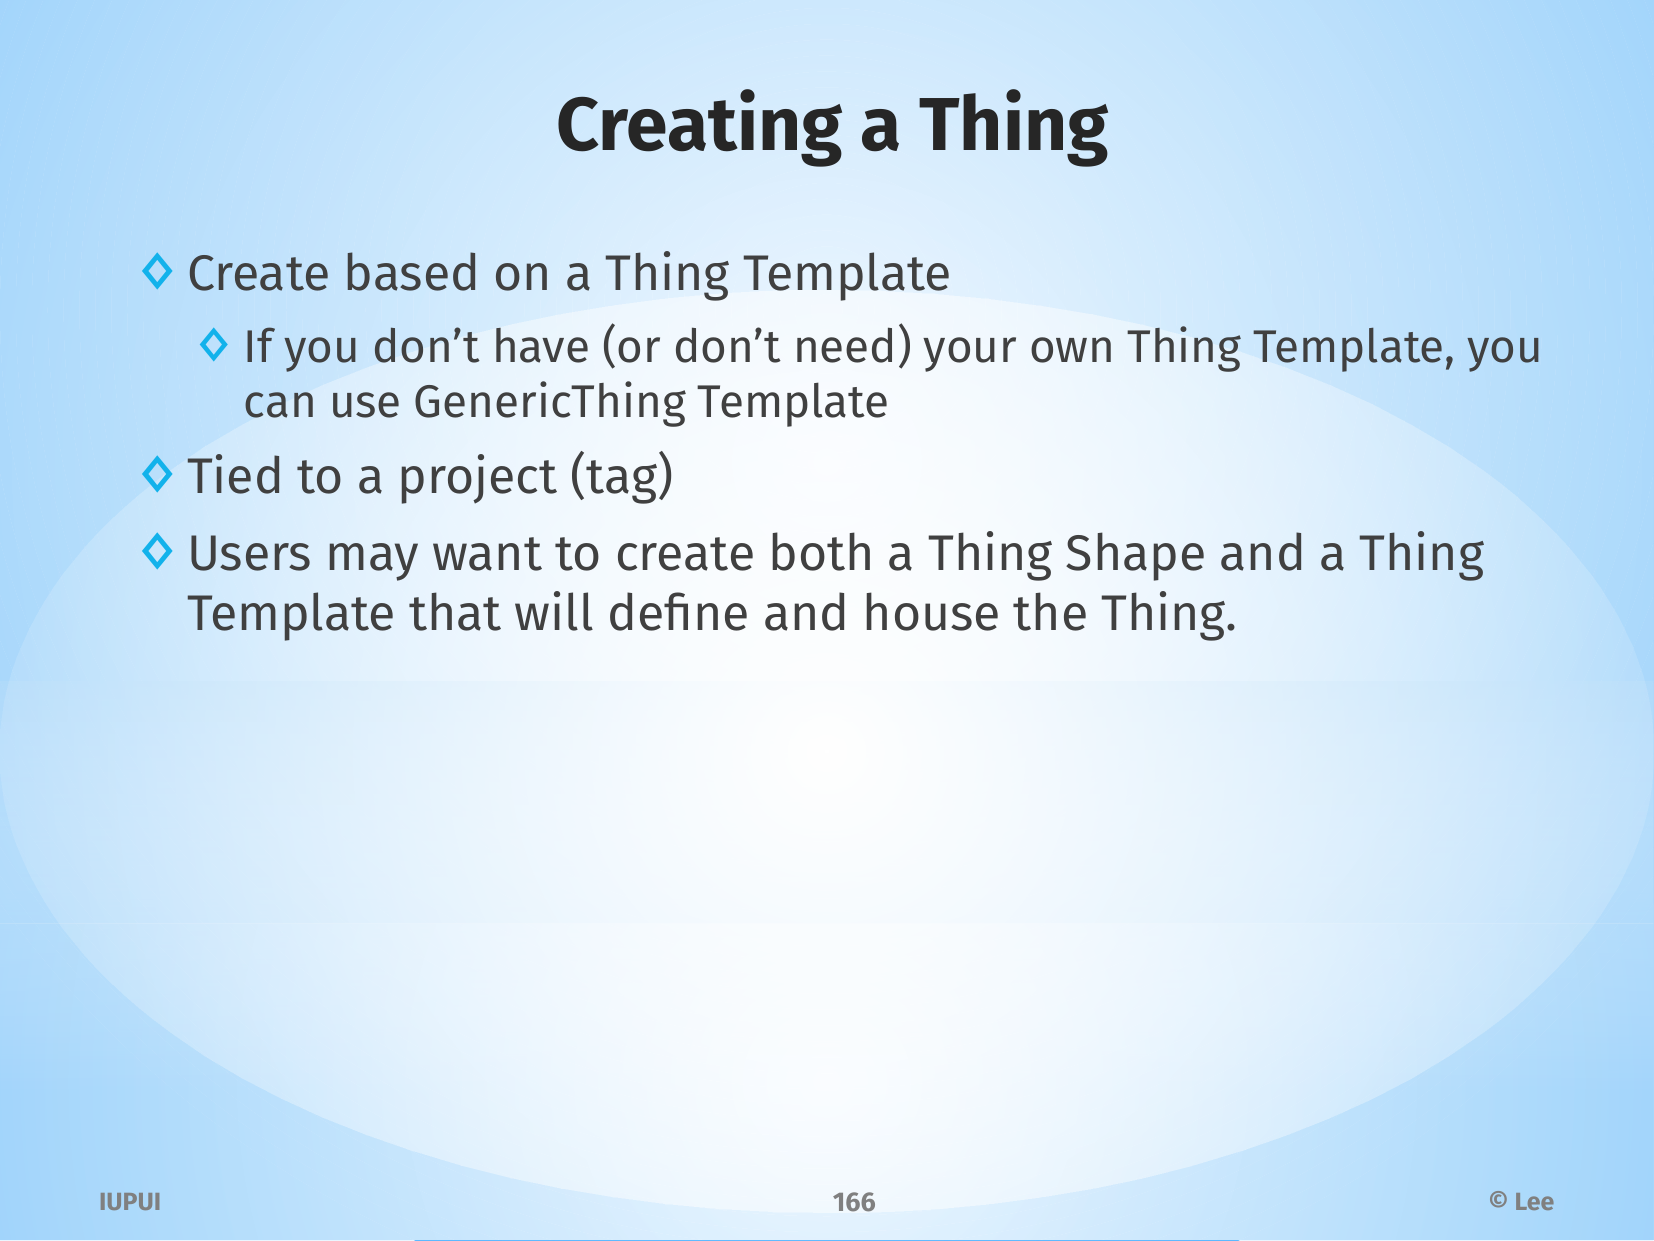

# Creating a Thing
Create based on a Thing Template
If you don’t have (or don’t need) your own Thing Template, you can use GenericThing Template
Tied to a project (tag)
Users may want to create both a Thing Shape and a Thing Template that will define and house the Thing.

IUPUI
166
© Lee